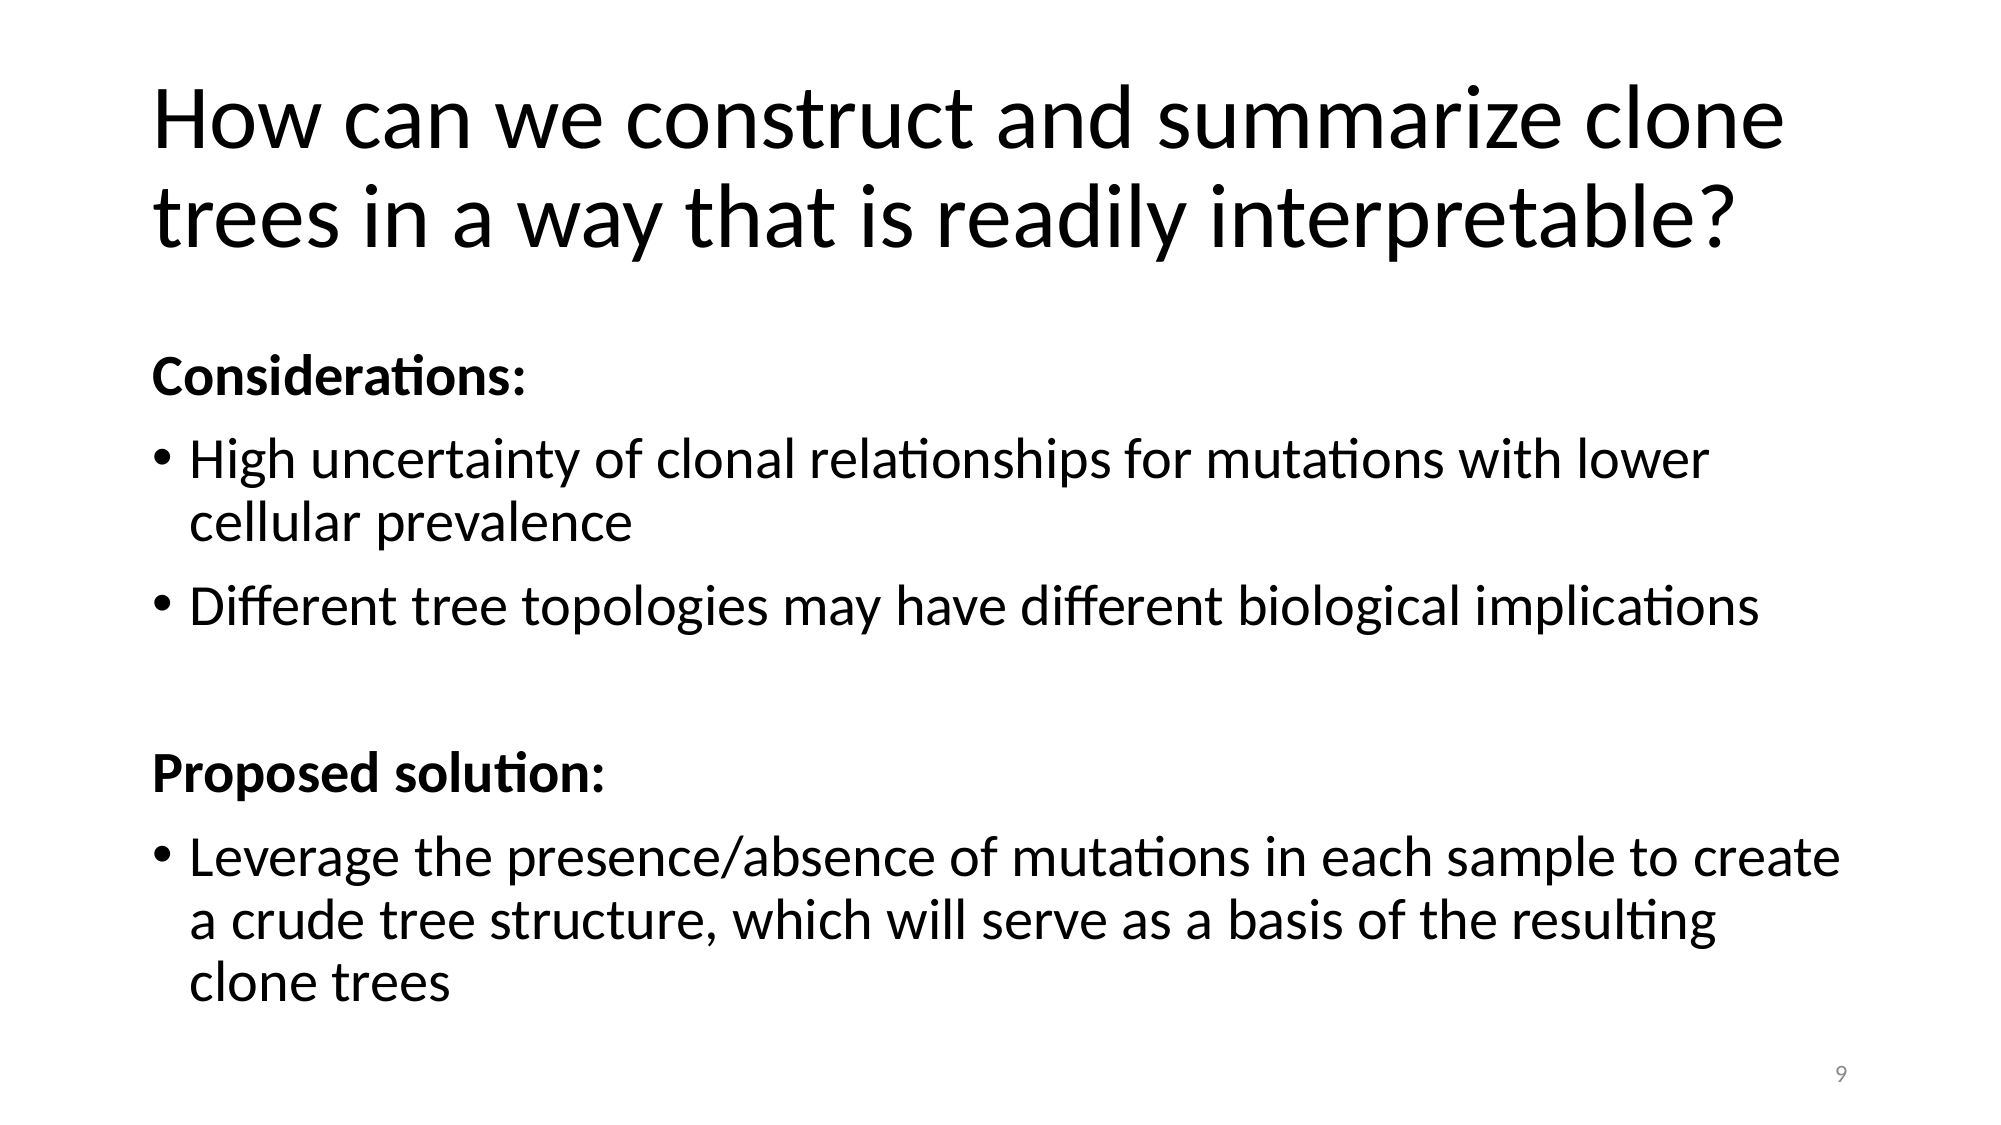

# How can we construct and summarize clone trees in a way that is readily interpretable?
Considerations:
High uncertainty of clonal relationships for mutations with lower cellular prevalence
Different tree topologies may have different biological implications

Proposed solution:
Leverage the presence/absence of mutations in each sample to create a crude tree structure, which will serve as a basis of the resulting clone trees
9